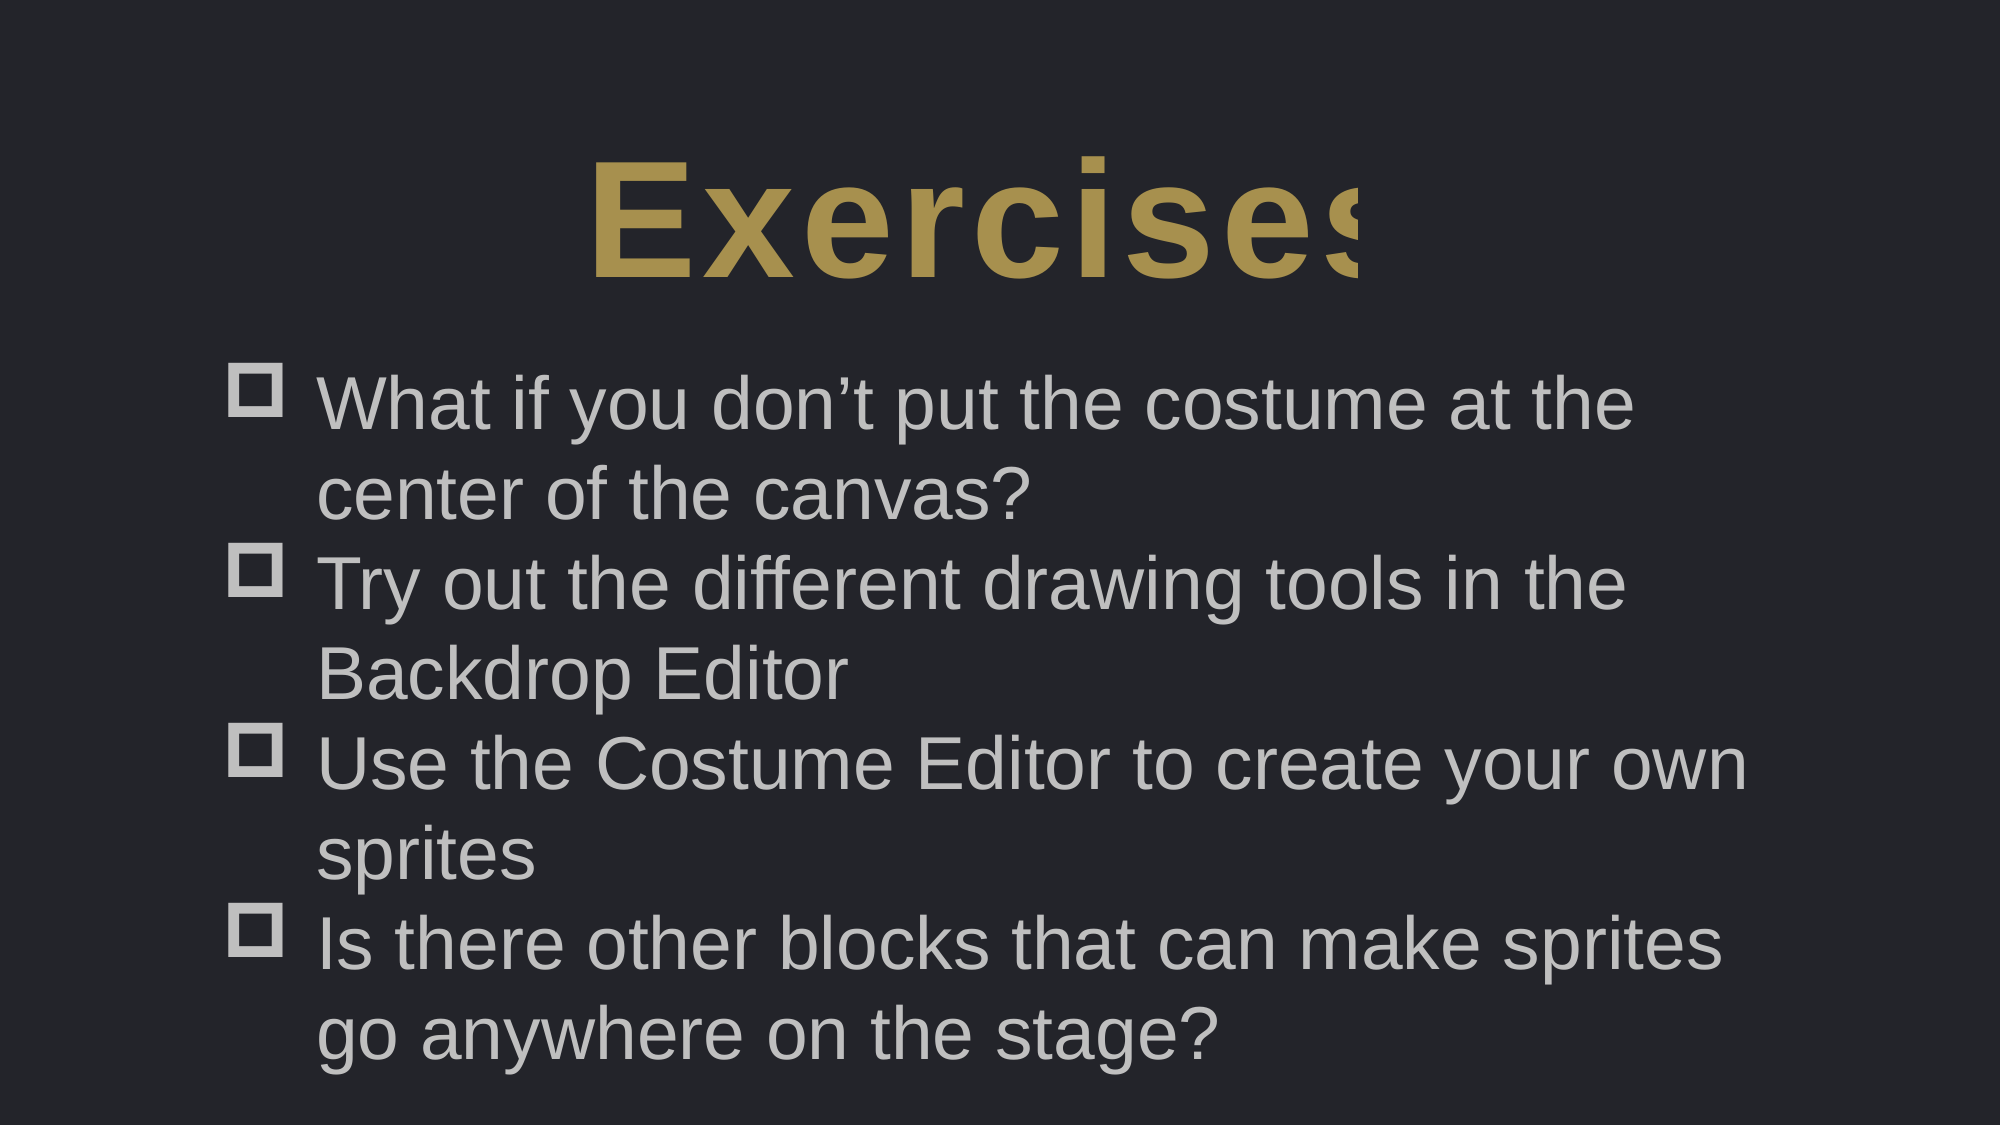

Exercises
What if you don’t put the costume at the center of the canvas?
Try out the different drawing tools in the Backdrop Editor
Use the Costume Editor to create your own sprites
Is there other blocks that can make sprites go anywhere on the stage?